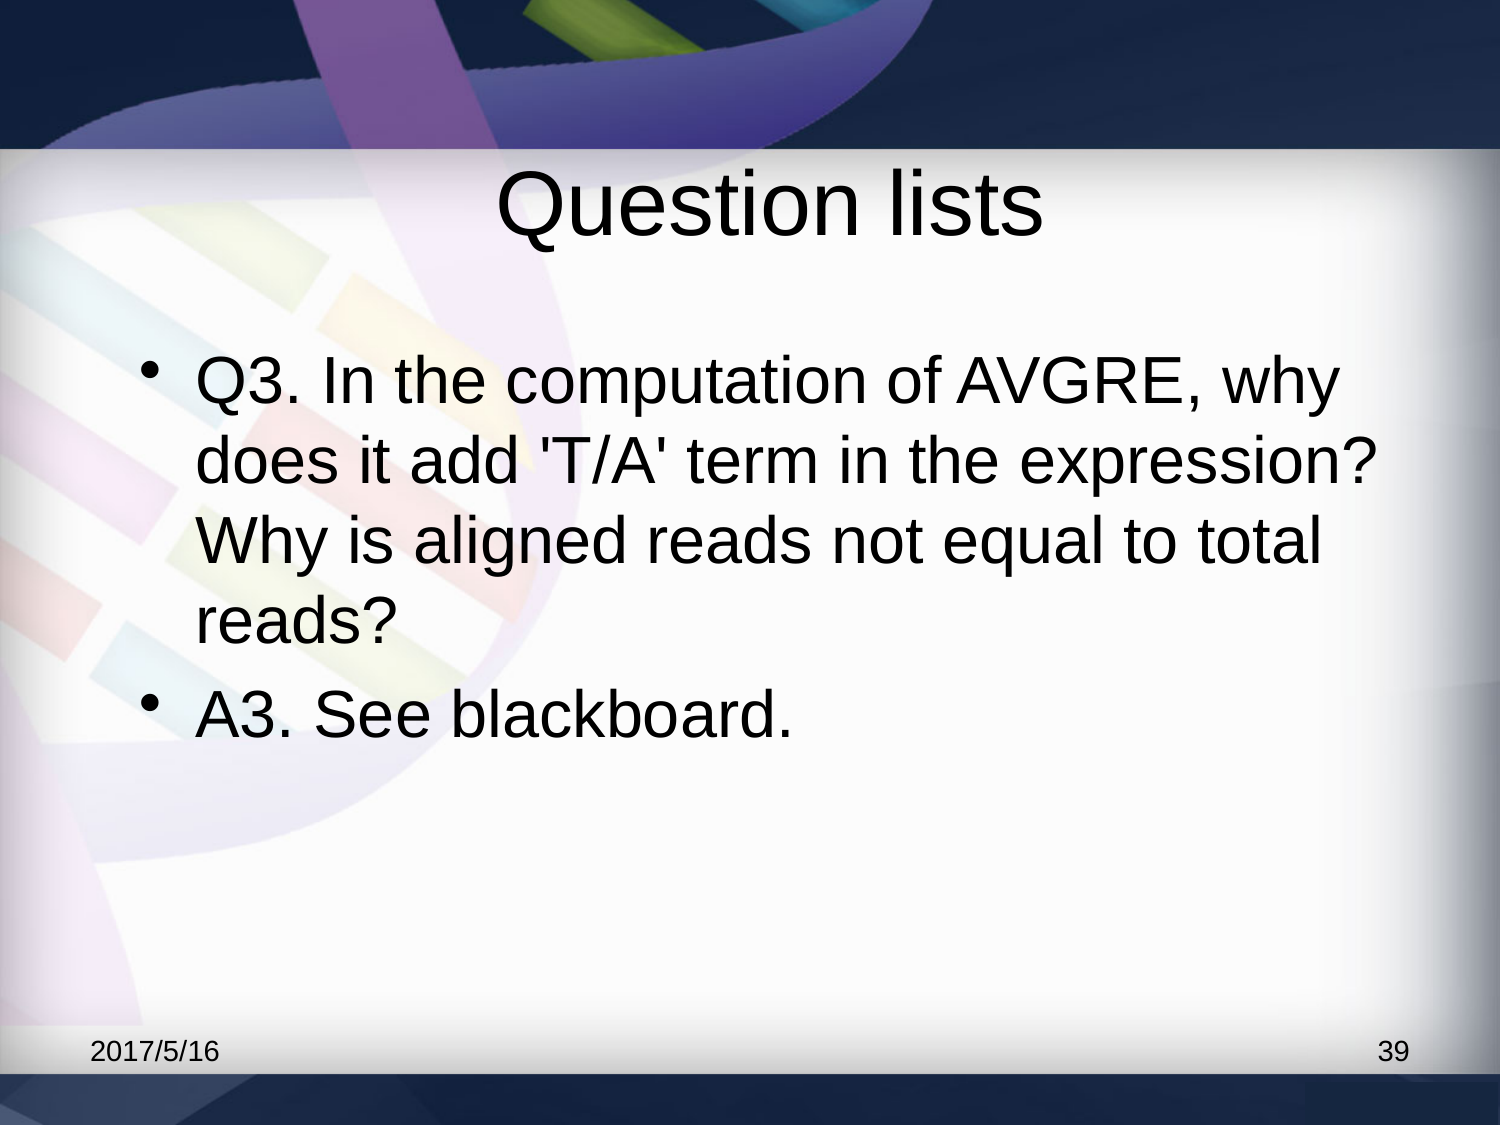

# Question lists
Q3. In the computation of AVGRE, why does it add 'T/A' term in the expression? Why is aligned reads not equal to total reads?
A3. See blackboard.
2017/5/16
39